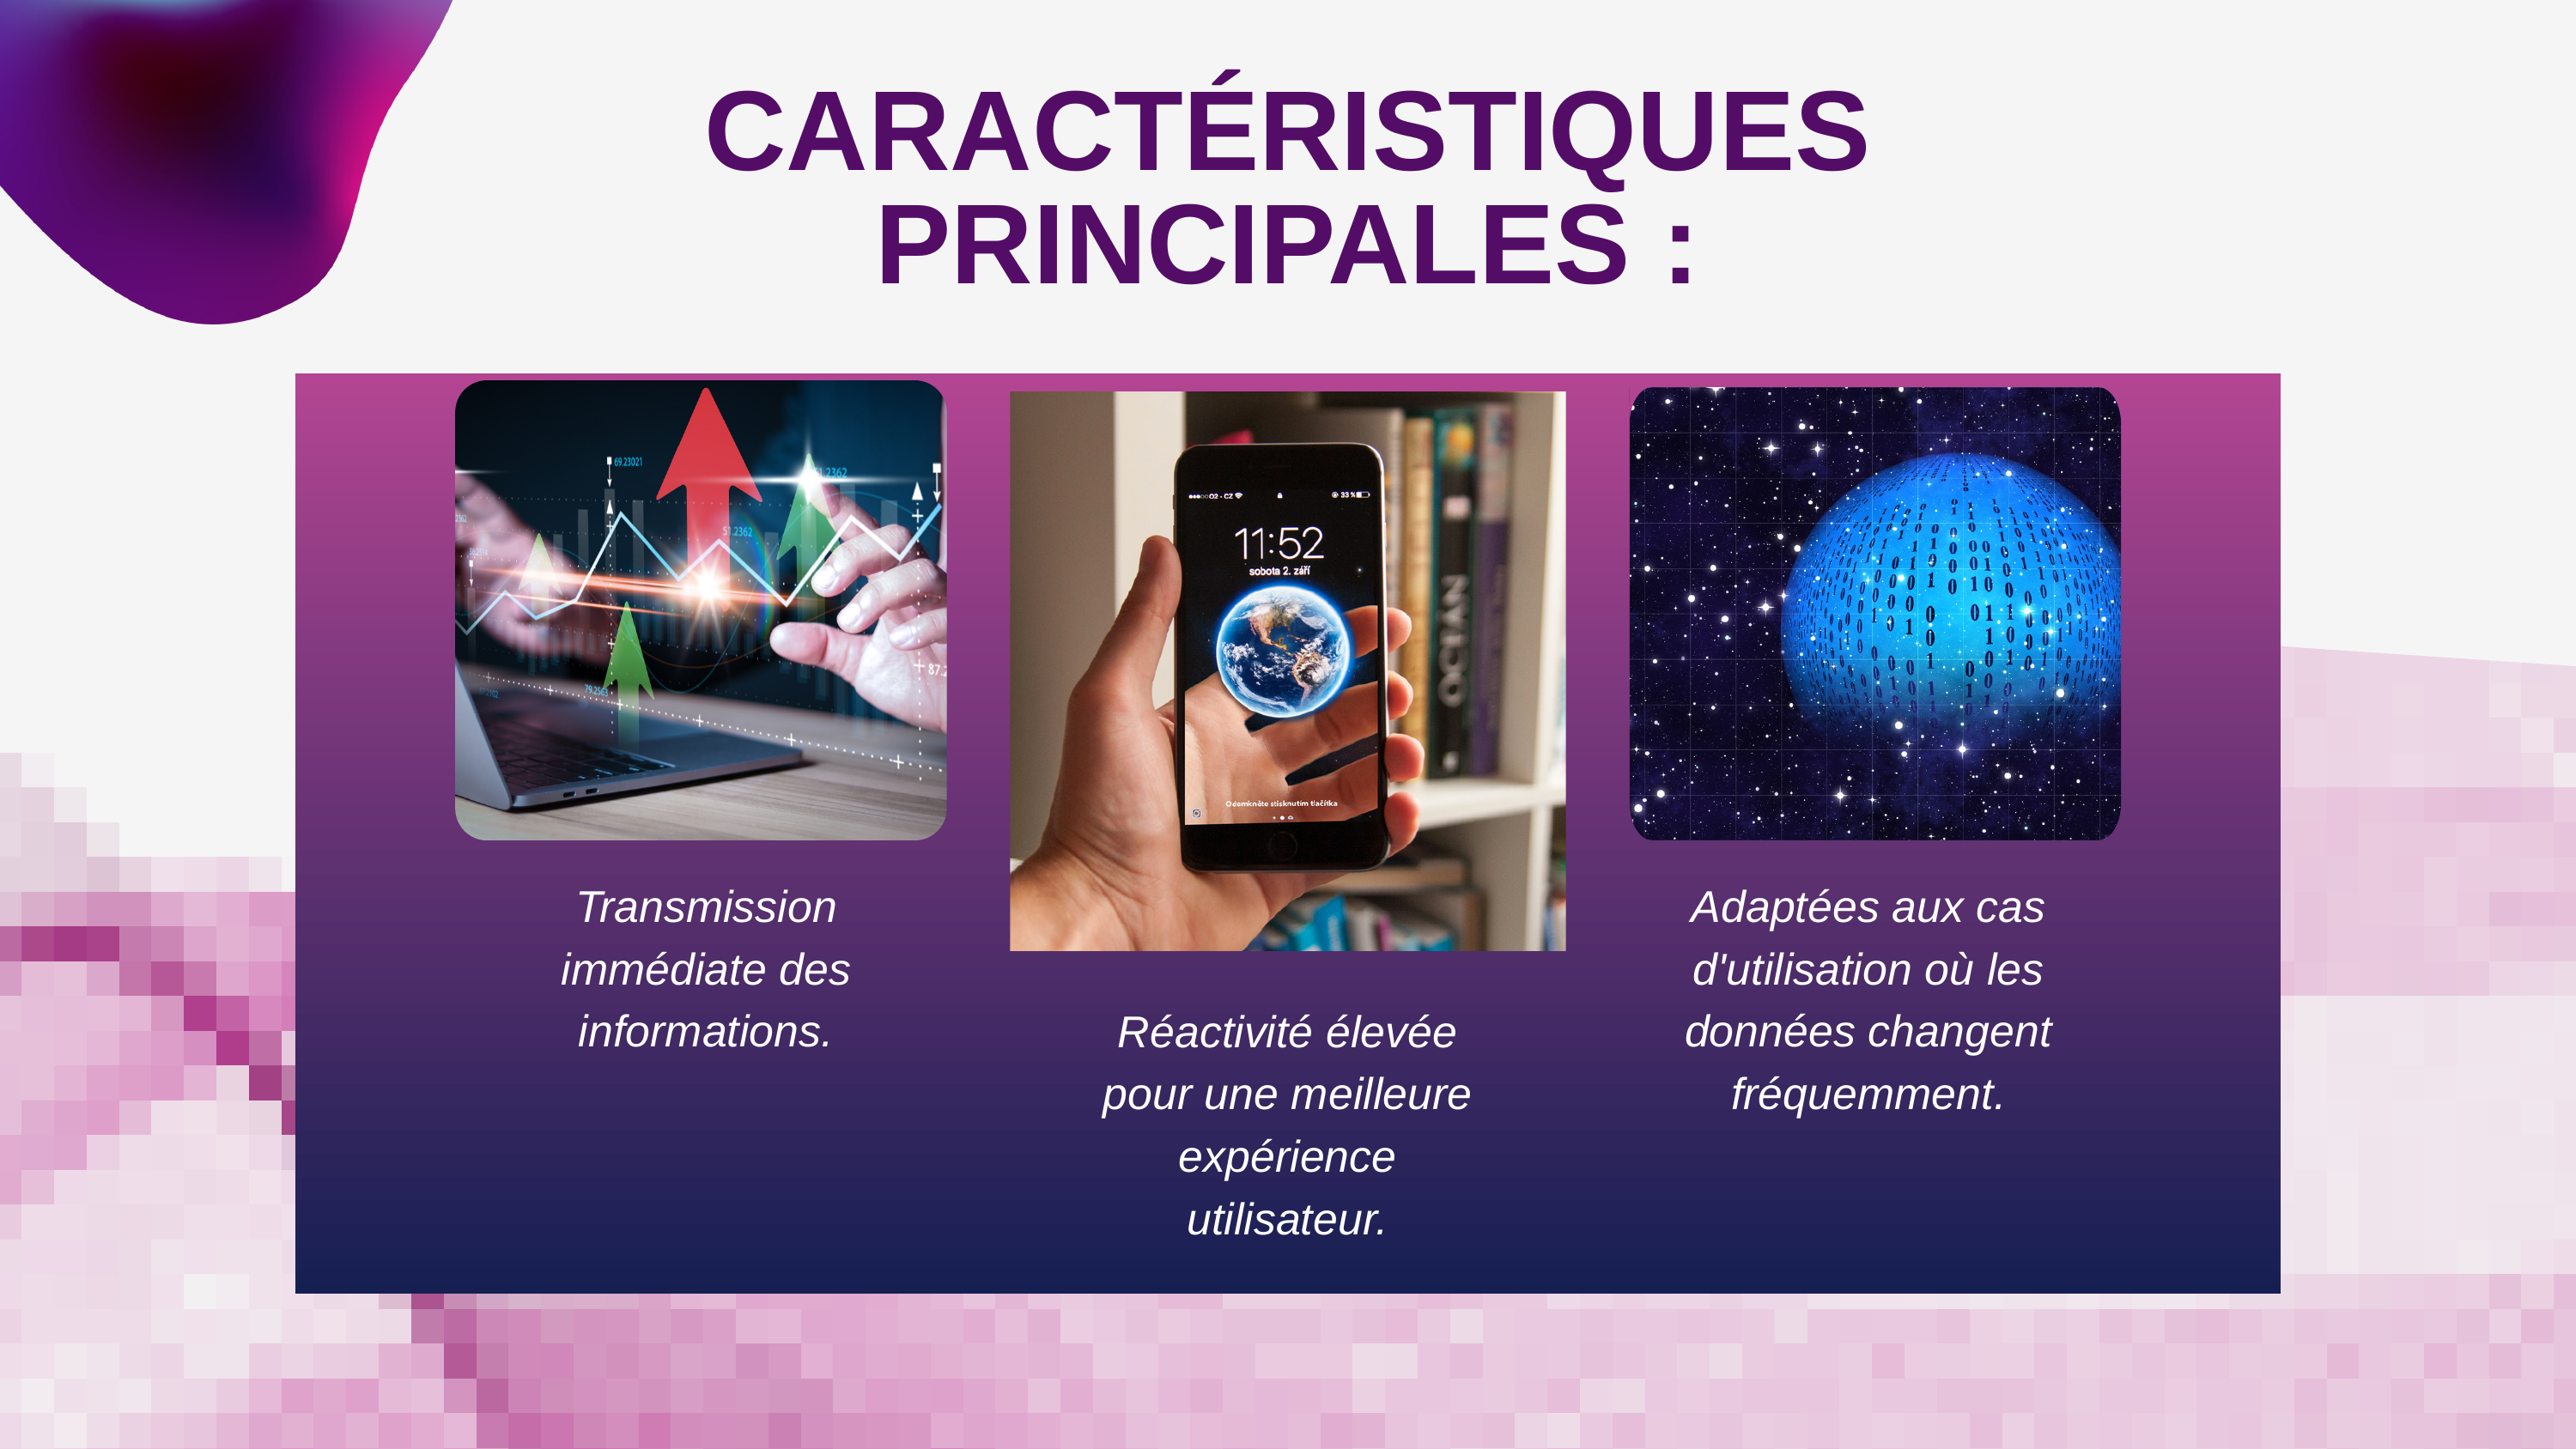

CARACTÉRISTIQUES PRINCIPALES :

Transmission immédiate des informations.

Adaptées aux cas d'utilisation où les données changent fréquemment.
Réactivité élevée pour une meilleure expérience utilisateur.